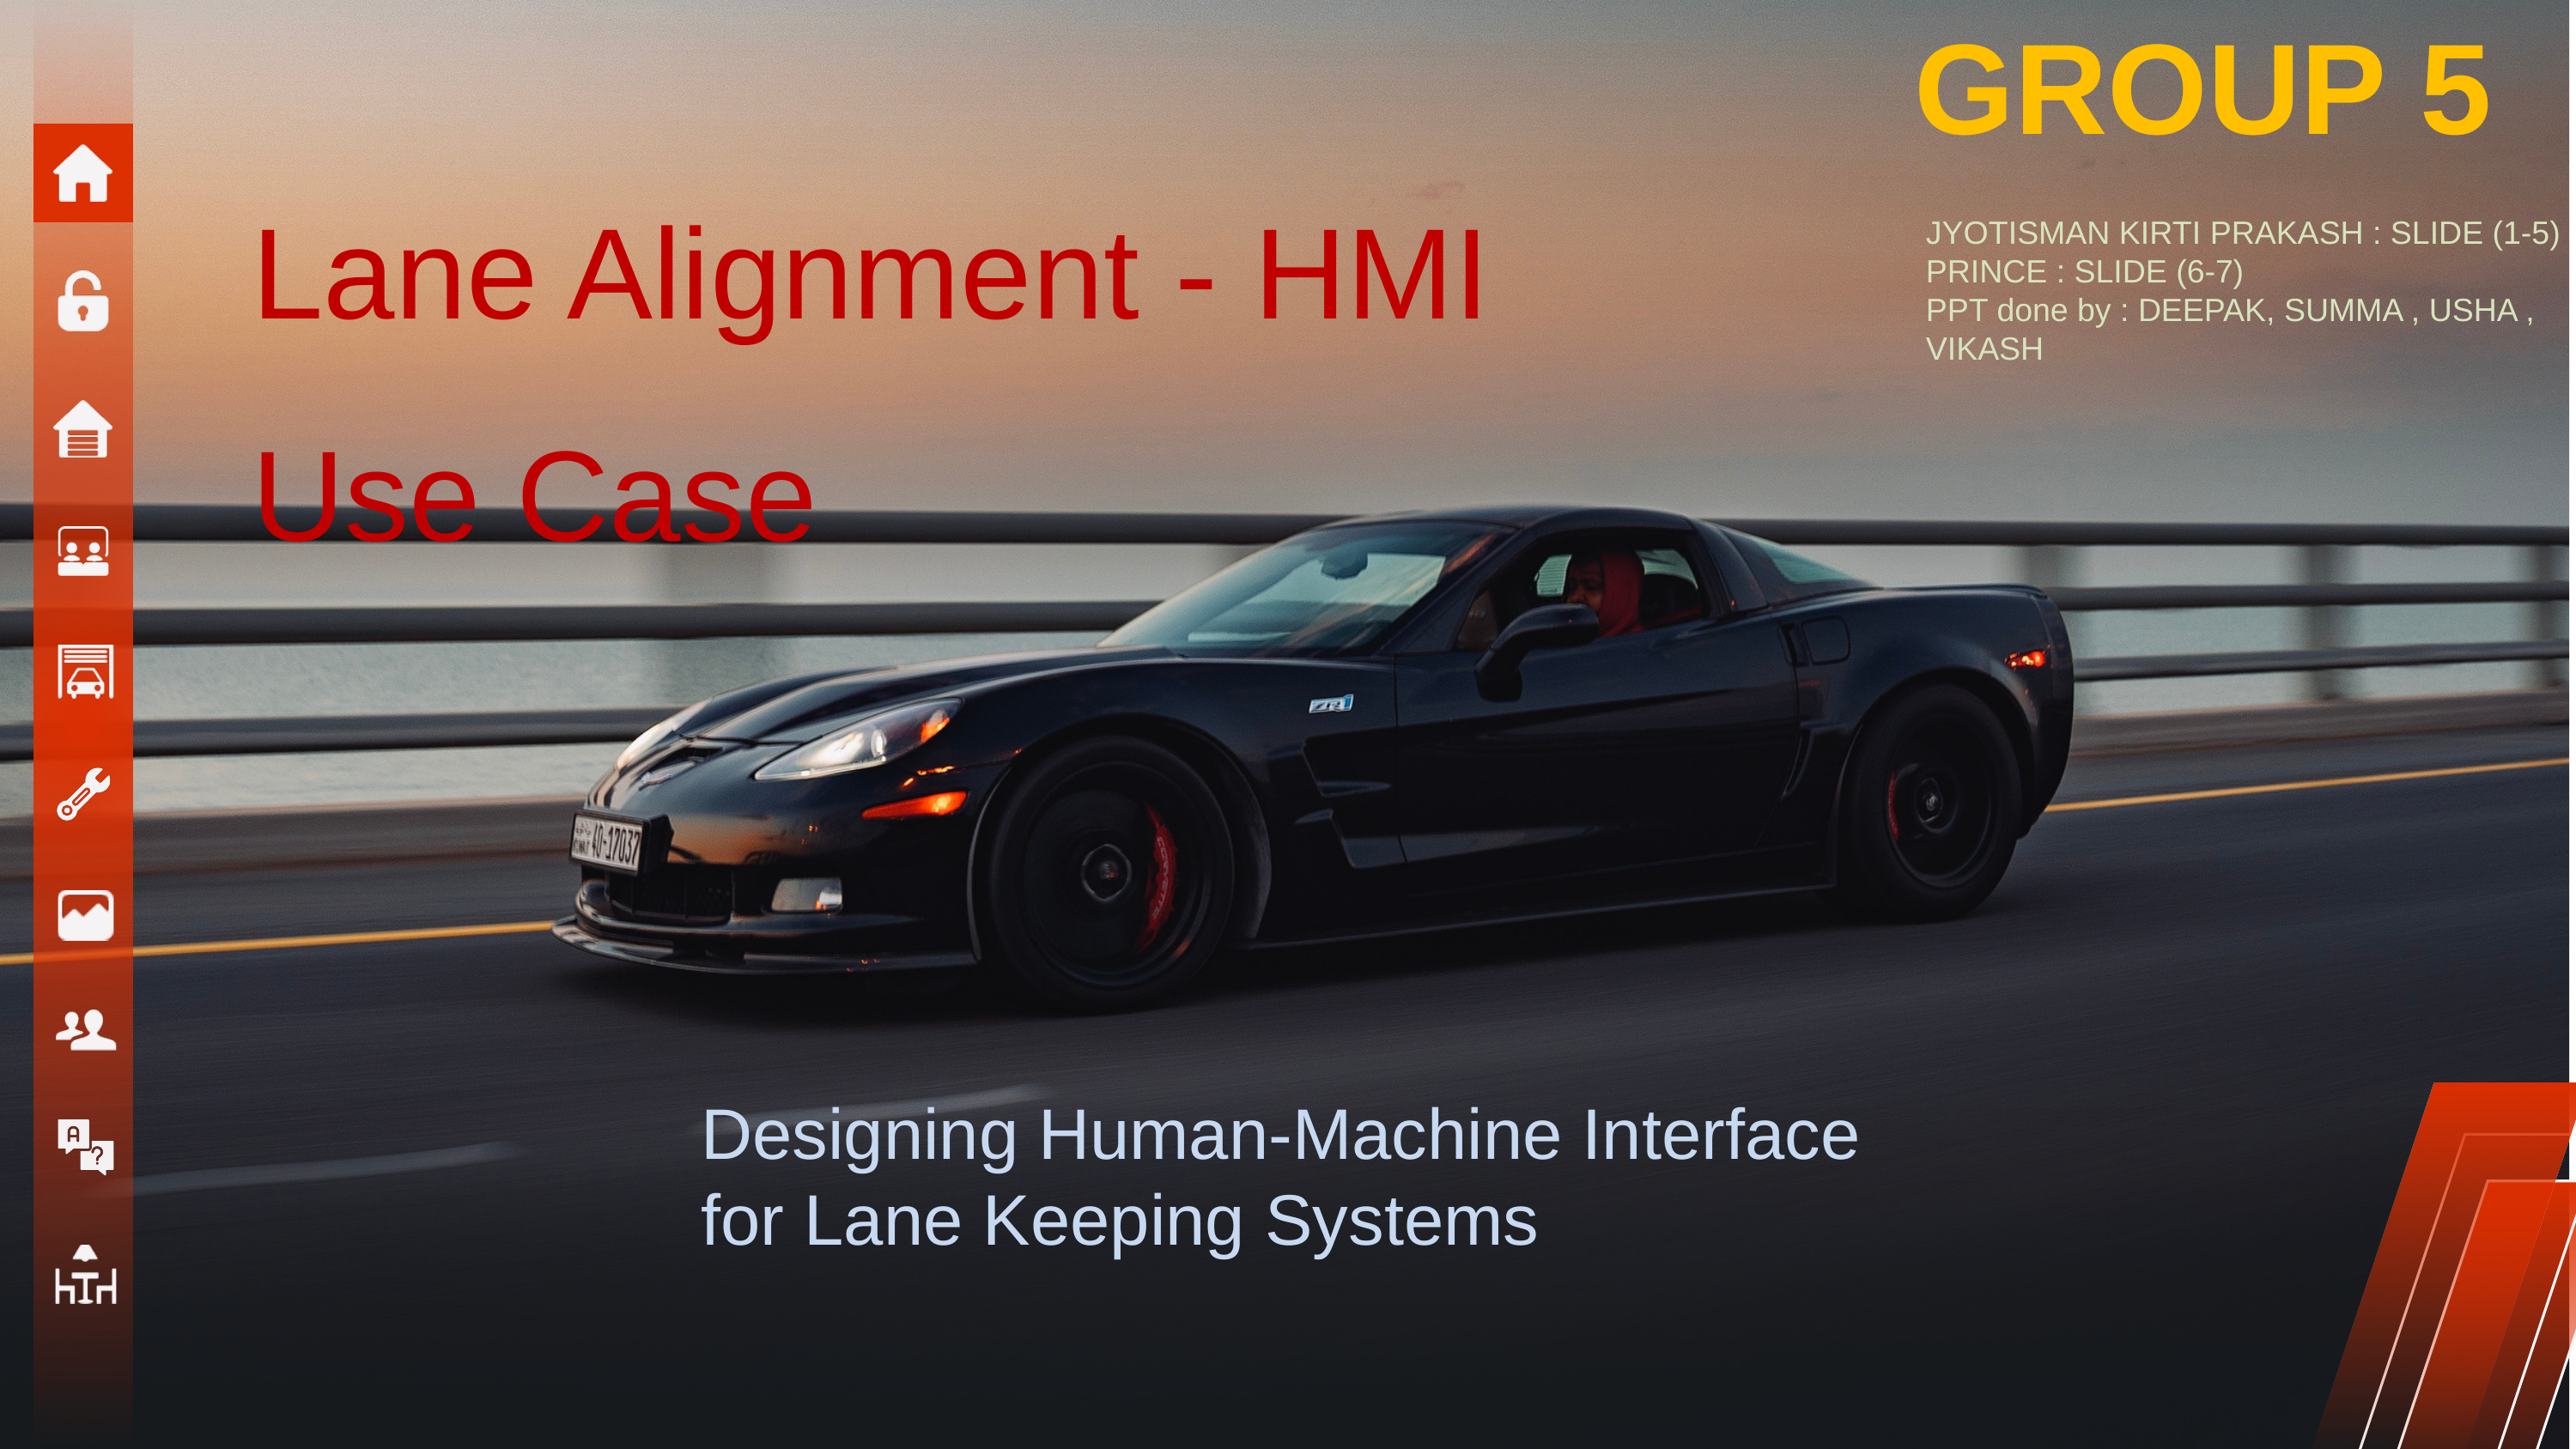

GROUP 5
Lane Alignment - HMI Use Case

JYOTISMAN KIRTI PRAKASH : SLIDE (1-5)
PRINCE : SLIDE (6-7)
PPT done by : DEEPAK, SUMMA , USHA , VIKASH

Designing Human-Machine Interface for Lane Keeping Systems